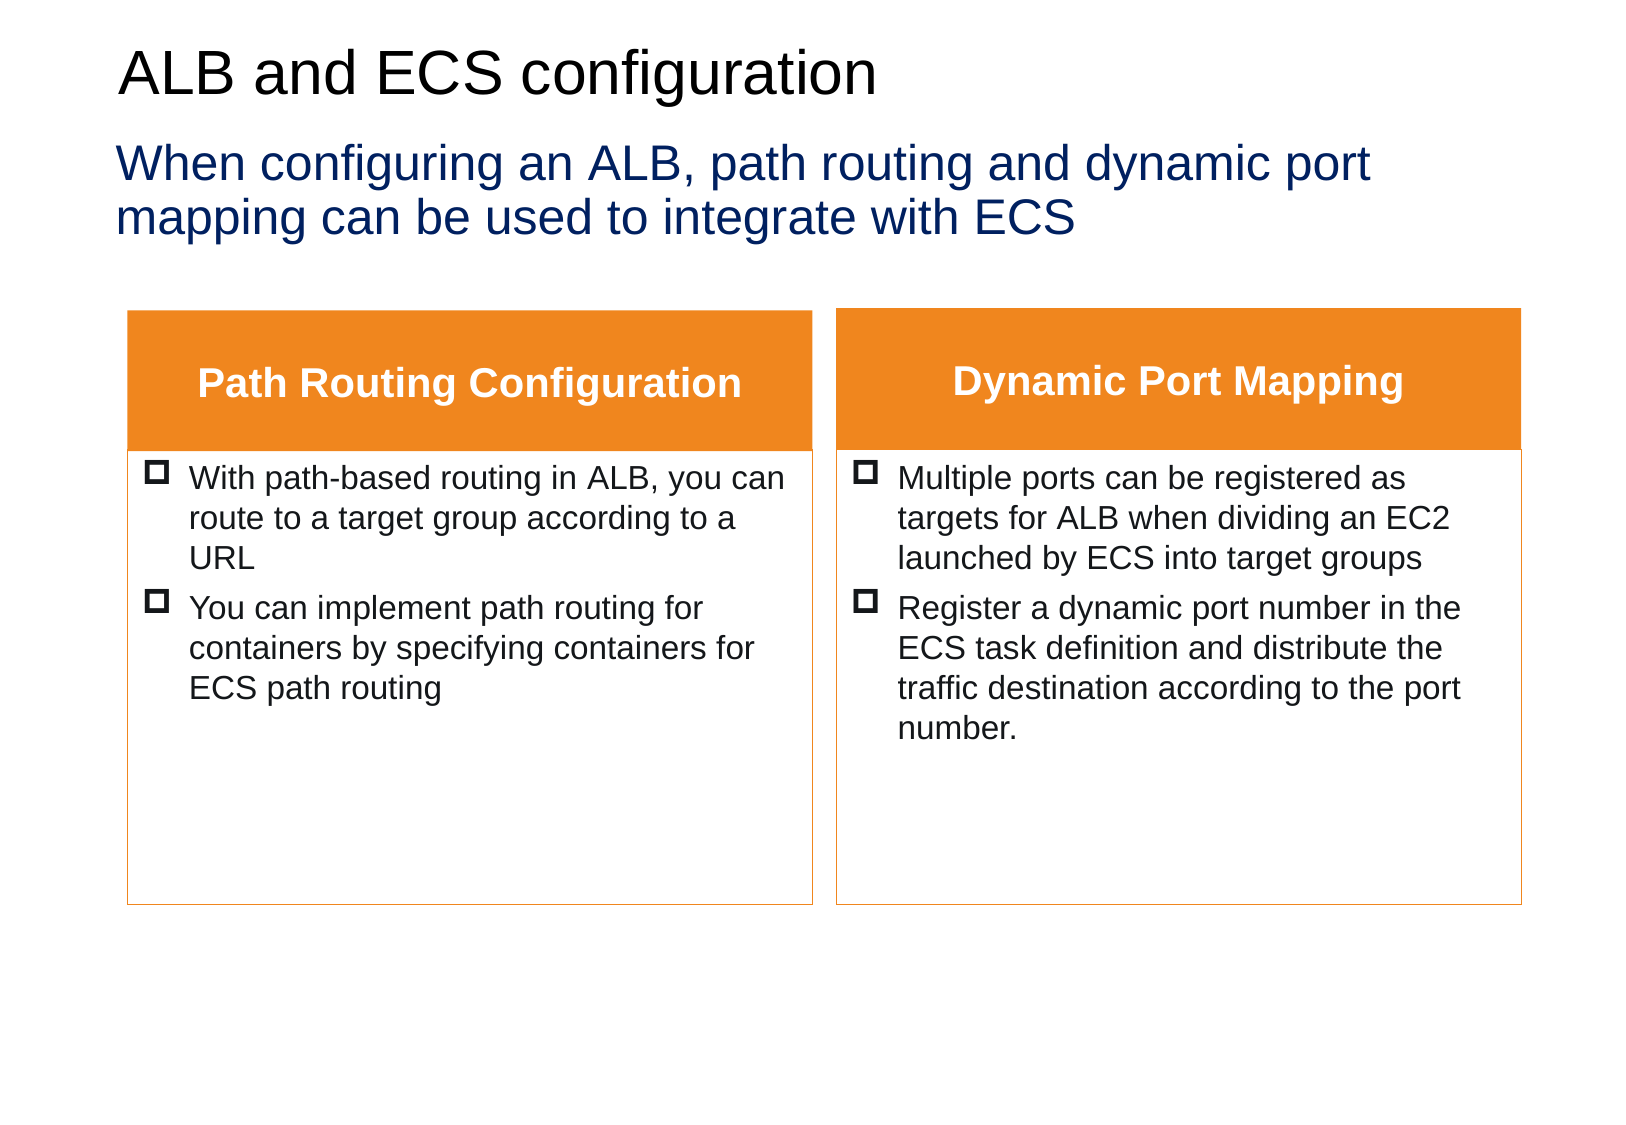

ALB and ECS configuration
When configuring an ALB, path routing and dynamic port mapping can be used to integrate with ECS
Dynamic Port Mapping
Path Routing Configuration
With path-based routing in ALB, you can route to a target group according to a URL
You can implement path routing for containers by specifying containers for ECS path routing
Multiple ports can be registered as targets for ALB when dividing an EC2 launched by ECS into target groups
Register a dynamic port number in the ECS task definition and distribute the traffic destination according to the port number.